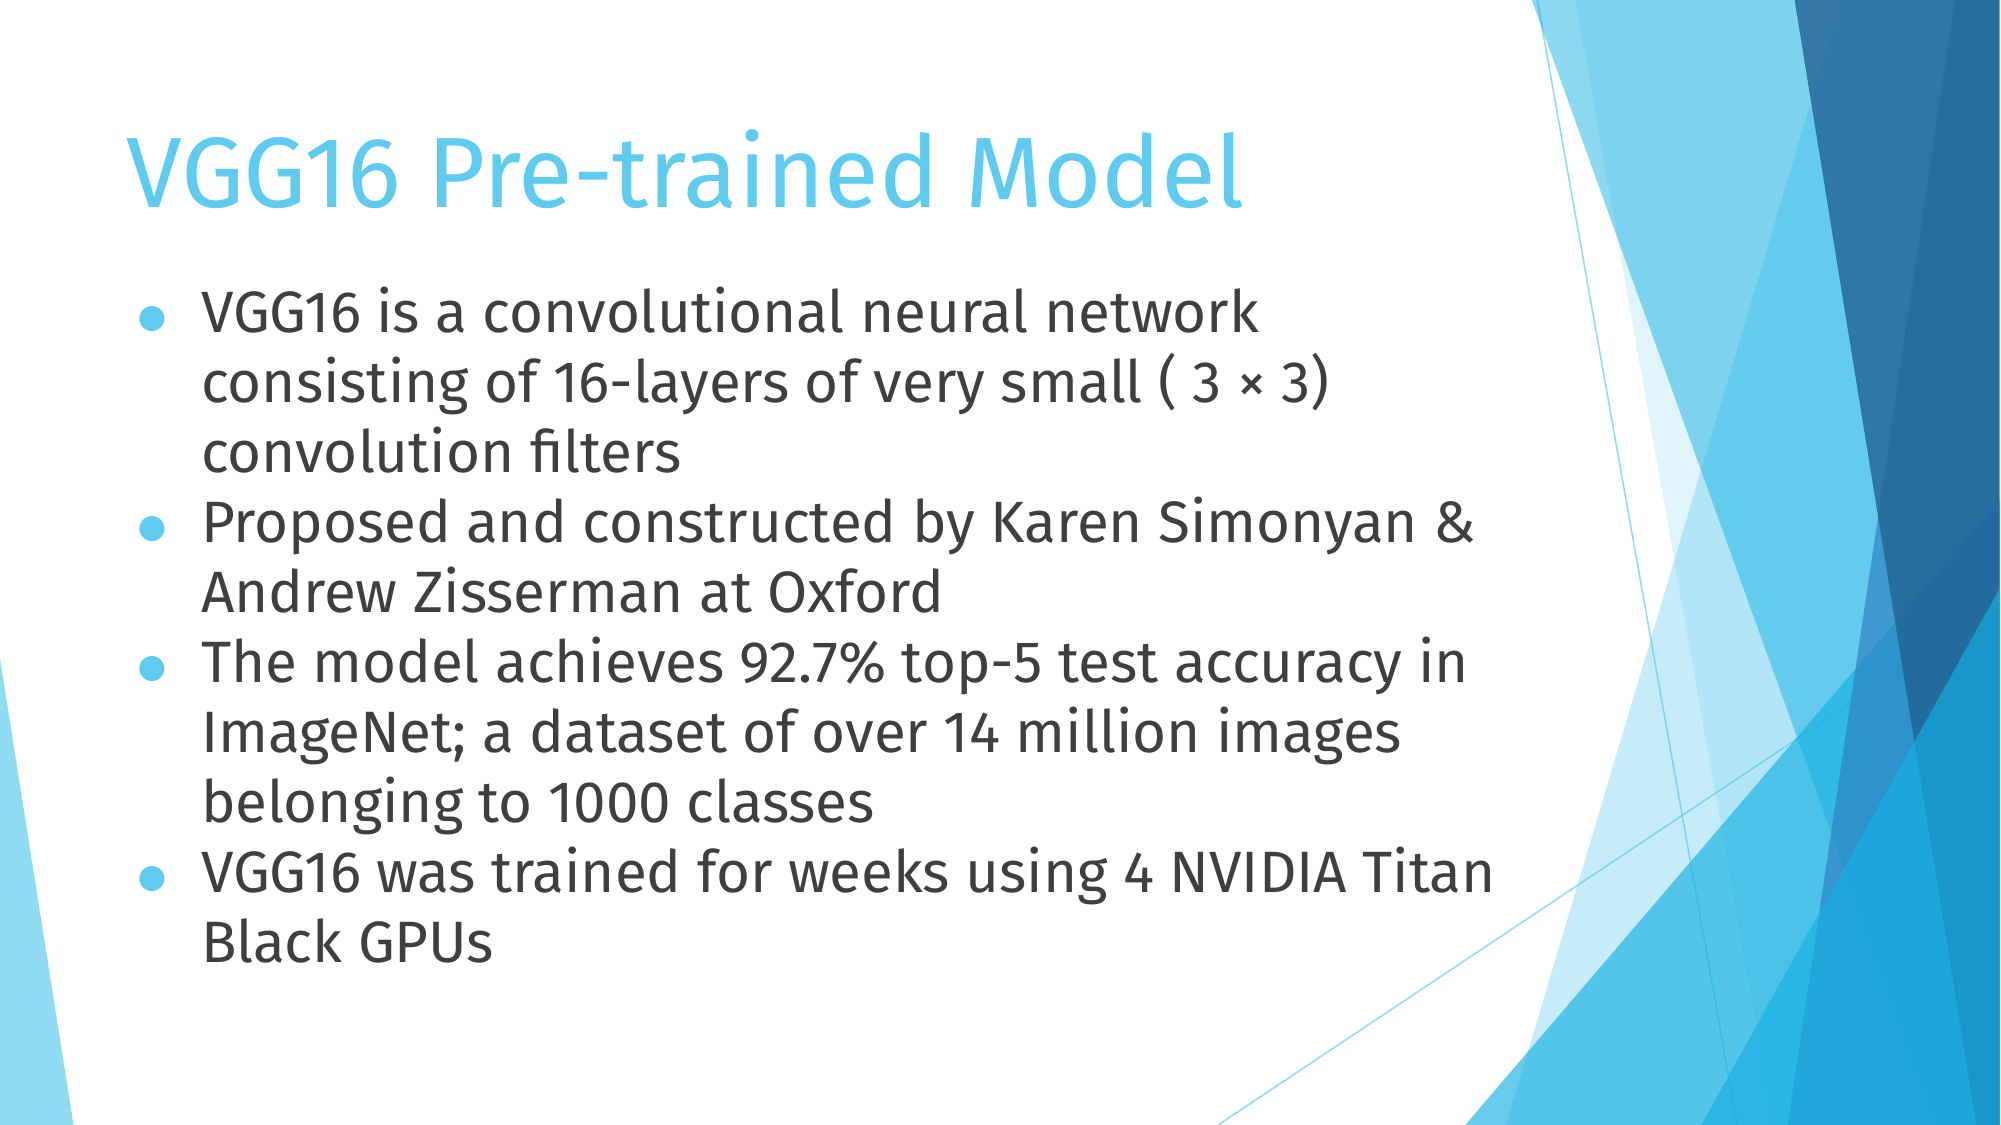

# VGG16 Pre-trained Model
VGG16 is a convolutional neural network consisting of 16-layers of very small ( 3 × 3) convolution filters
Proposed and constructed by Karen Simonyan & Andrew Zisserman at Oxford
The model achieves 92.7% top-5 test accuracy in ImageNet; a dataset of over 14 million images belonging to 1000 classes
VGG16 was trained for weeks using 4 NVIDIA Titan Black GPUs